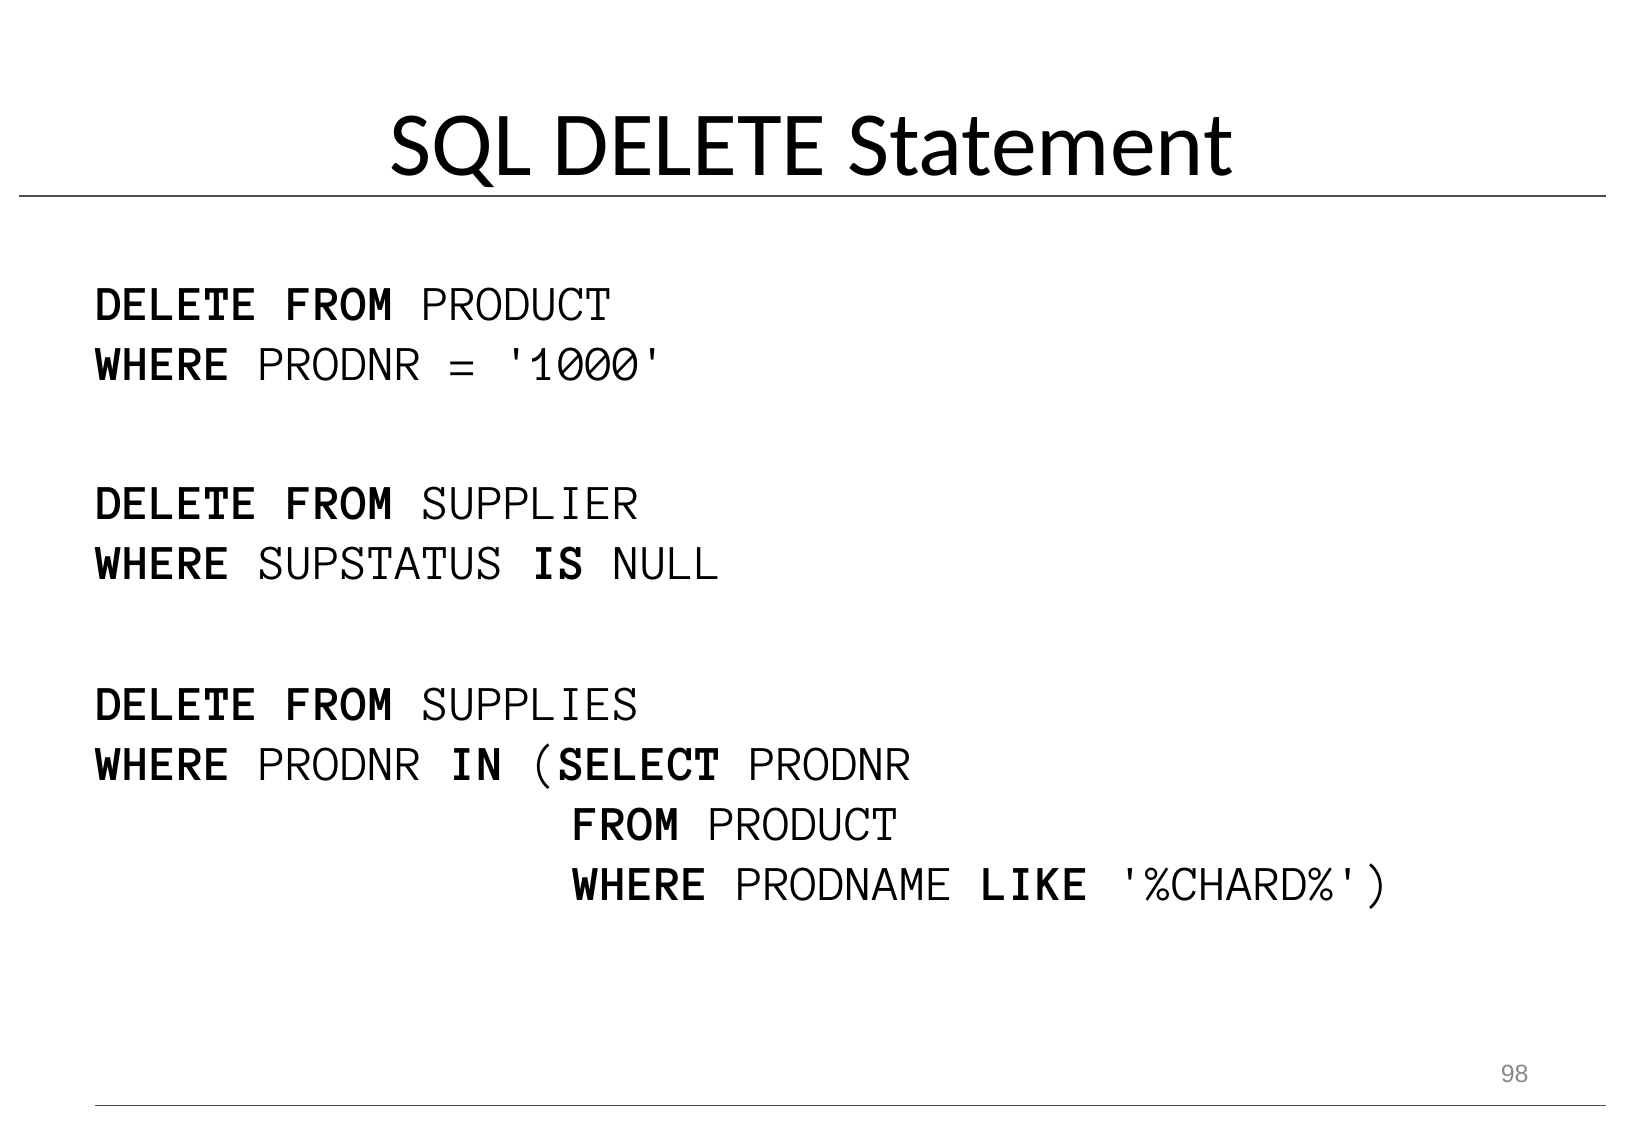

# SQL DELETE Statement
DELETE FROM PRODUCT
WHERE PRODNR = '1000'

DELETE FROM SUPPLIER
WHERE SUPSTATUS IS NULL

DELETE FROM SUPPLIES
WHERE PRODNR IN (SELECT PRODNR
			 FROM PRODUCT
			 WHERE PRODNAME LIKE '%CHARD%')
98